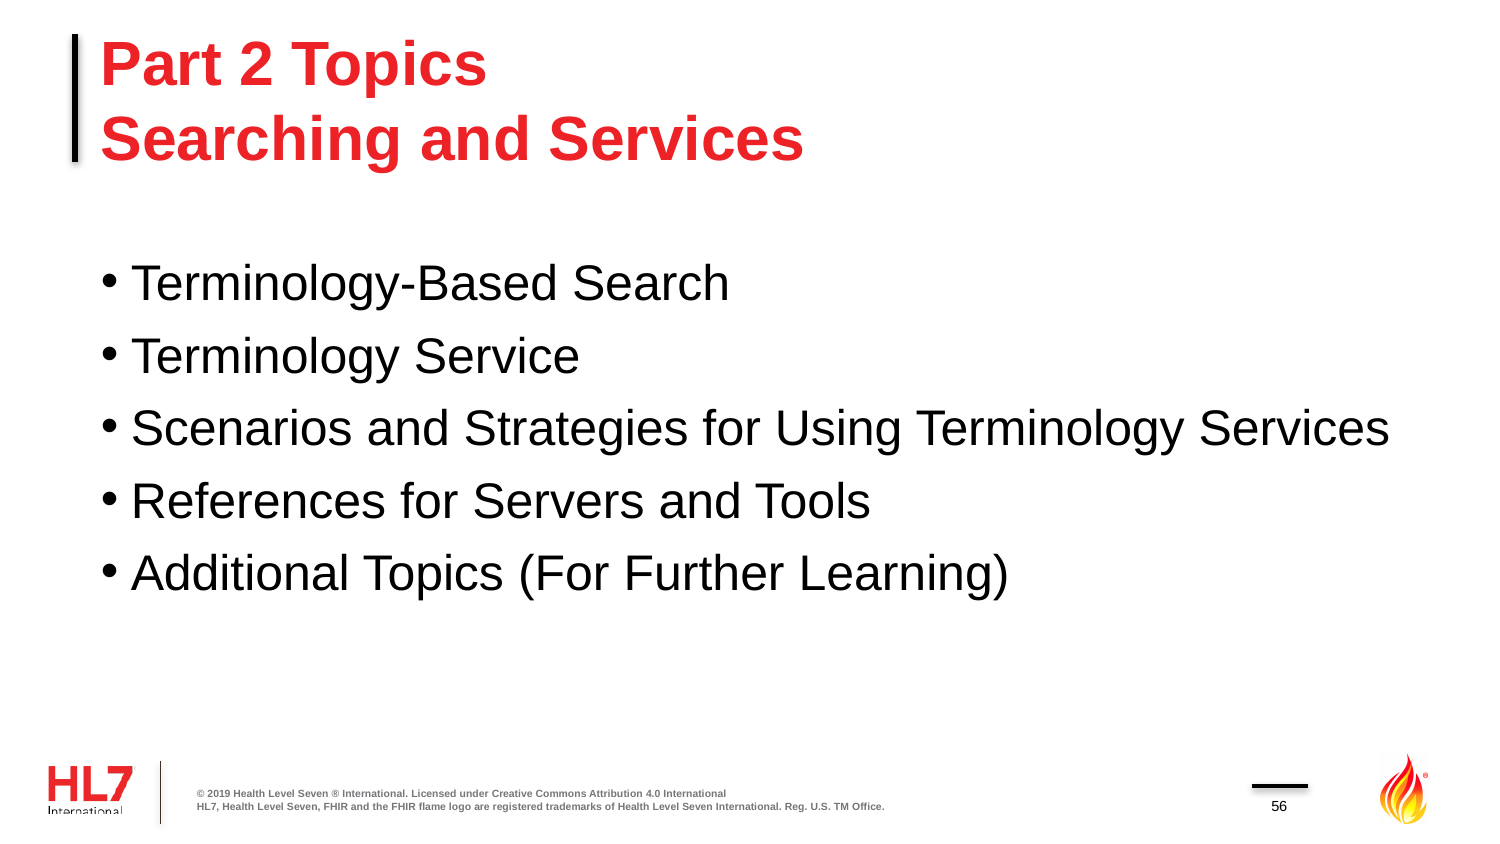

# Part 2 Topics Searching and Services
Terminology-Based Search
Terminology Service
Scenarios and Strategies for Using Terminology Services
References for Servers and Tools
Additional Topics (For Further Learning)

© 2019 Health Level Seven ® International. Licensed under Creative Commons Attribution 4.0 International
HL7, Health Level Seven, FHIR and the FHIR flame logo are registered trademarks of Health Level Seven International. Reg. U.S. TM Office.
56